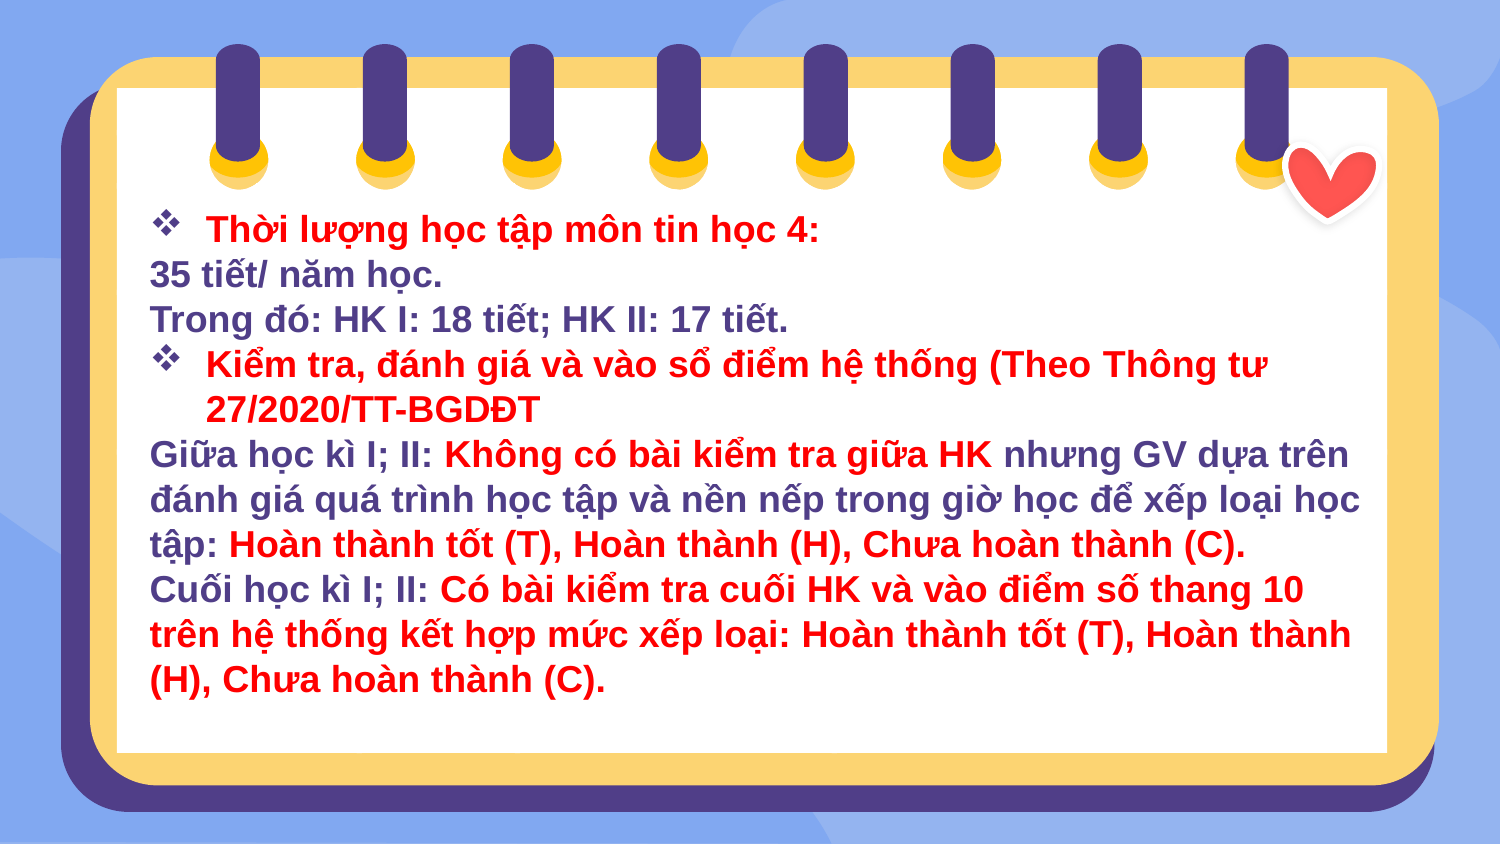

Thời lượng học tập môn tin học 4:
35 tiết/ năm học.
Trong đó: HK I: 18 tiết; HK II: 17 tiết.
Kiểm tra, đánh giá và vào sổ điểm hệ thống (Theo Thông tư 27/2020/TT-BGDĐT
Giữa học kì I; II: Không có bài kiểm tra giữa HK nhưng GV dựa trên đánh giá quá trình học tập và nền nếp trong giờ học để xếp loại học tập: Hoàn thành tốt (T), Hoàn thành (H), Chưa hoàn thành (C).
Cuối học kì I; II: Có bài kiểm tra cuối HK và vào điểm số thang 10 trên hệ thống kết hợp mức xếp loại: Hoàn thành tốt (T), Hoàn thành (H), Chưa hoàn thành (C).